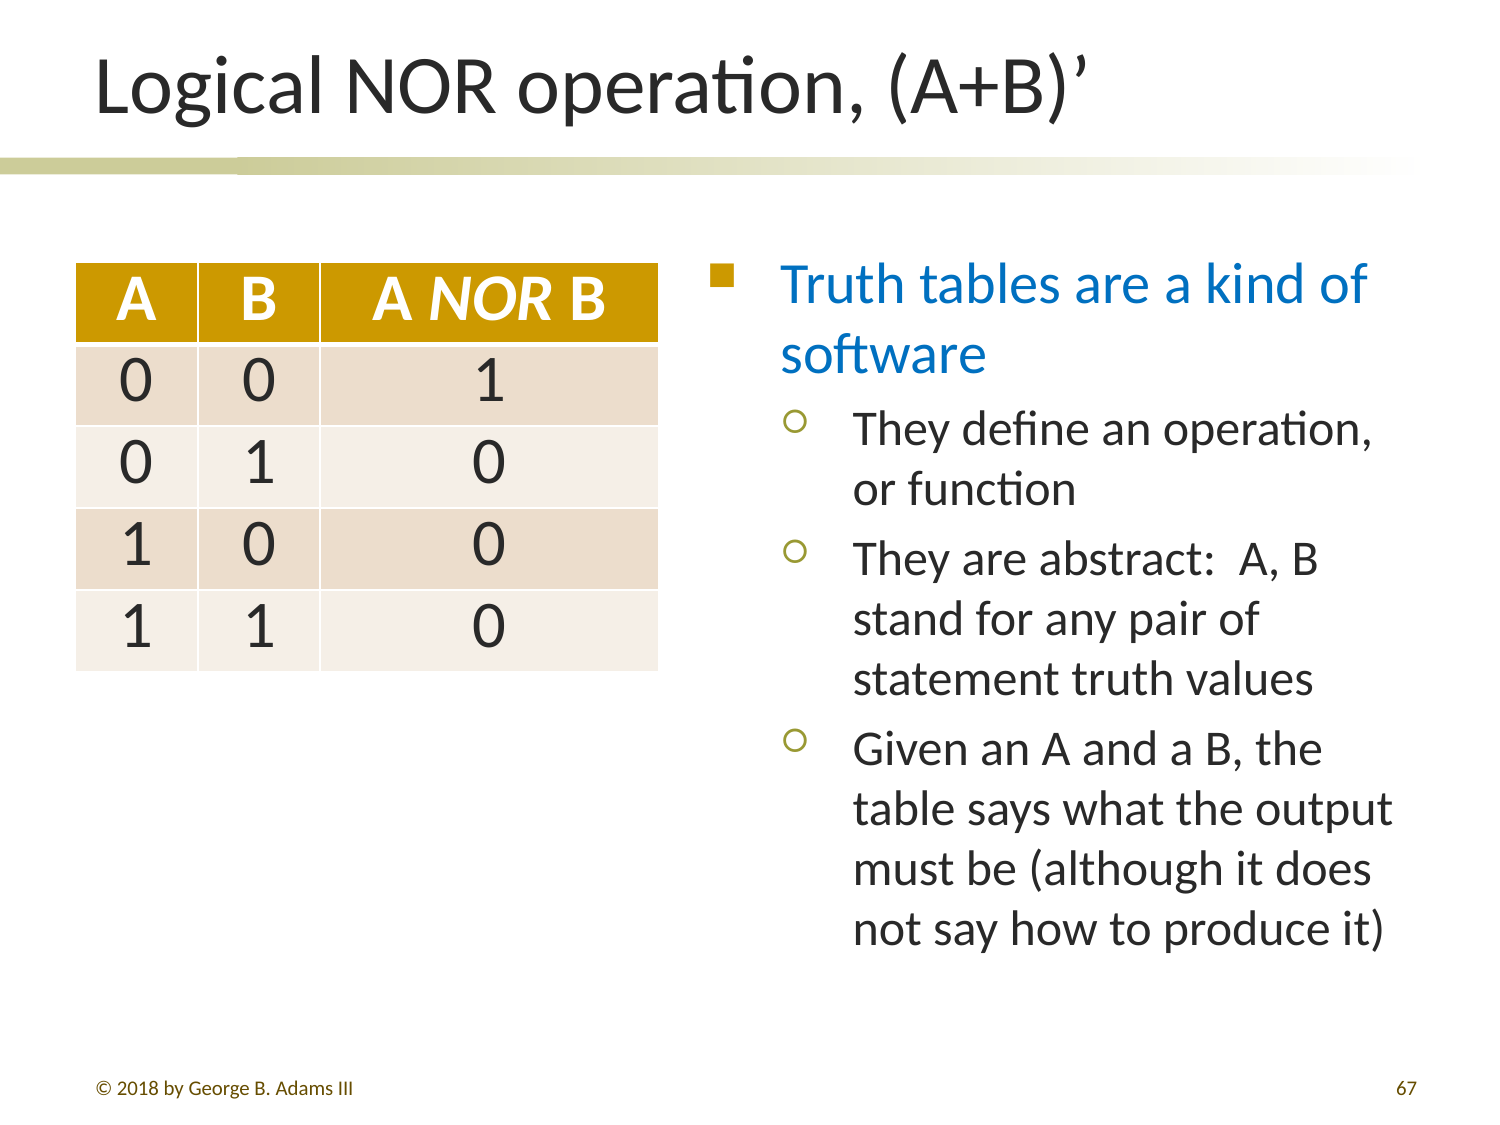

# Logical NOR operation, (A+B)’
Truth tables are a kind of software
They define an operation, or function
They are abstract:  A, B stand for any pair of statement truth values
Given an A and a B, the table says what the output must be (although it does not say how to produce it)

| A | B | A NOR B |
| --- | --- | --- |
| 0 | 0 | 1 |
| 0 | 1 | 0 |
| 1 | 0 | 0 |
| 1 | 1 | 0 |
© 2018 by George B. Adams III
67